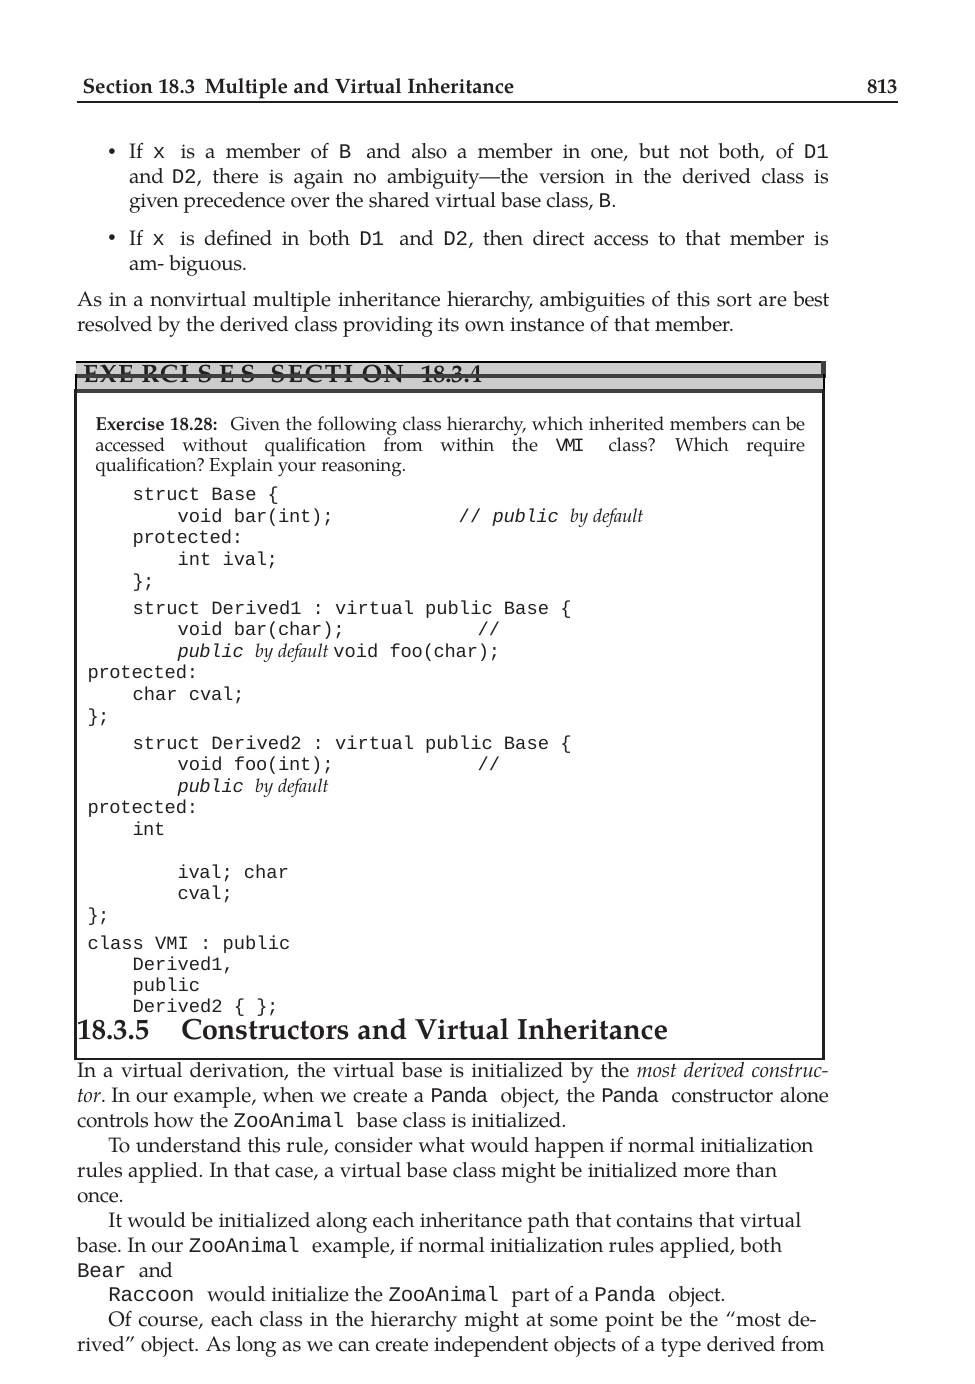

Section 18.3 Multiple and Virtual Inheritance
813

If x is a member of B and also a member in one, but not both, of D1 and D2, there is again no ambiguity—the version in the derived class is given precedence over the shared virtual base class, B.
If x is defined in both D1 and D2, then direct access to that member is am- biguous.
As in a nonvirtual multiple inheritance hierarchy, ambiguities of this sort are best resolved by the derived class providing its own instance of that member.
|  |
| --- |
| Exe rci s e s Secti on 18.3.4 |
| Exercise 18.28: Given the following class hierarchy, which inherited members can be accessed without qualification from within the VMI class? Which require qualification? Explain your reasoning. struct Base { void bar(int); // public by default protected: int ival; }; struct Derived1 : virtual public Base { void bar(char); // public by default void foo(char); protected: char cval; }; struct Derived2 : virtual public Base { void foo(int); // public by default protected: int ival; char cval; }; class VMI : public Derived1, public Derived2 { }; |
18.3.5	Constructors and Virtual Inheritance
In a virtual derivation, the virtual base is initialized by the most derived construc- tor. In our example, when we create a Panda object, the Panda constructor alone controls how the ZooAnimal base class is initialized.
To understand this rule, consider what would happen if normal initialization rules applied. In that case, a virtual base class might be initialized more than once.
It would be initialized along each inheritance path that contains that virtual base. In our ZooAnimal example, if normal initialization rules applied, both Bear and
Raccoon would initialize the ZooAnimal part of a Panda object.
Of course, each class in the hierarchy might at some point be the “most de- rived” object. As long as we can create independent objects of a type derived from